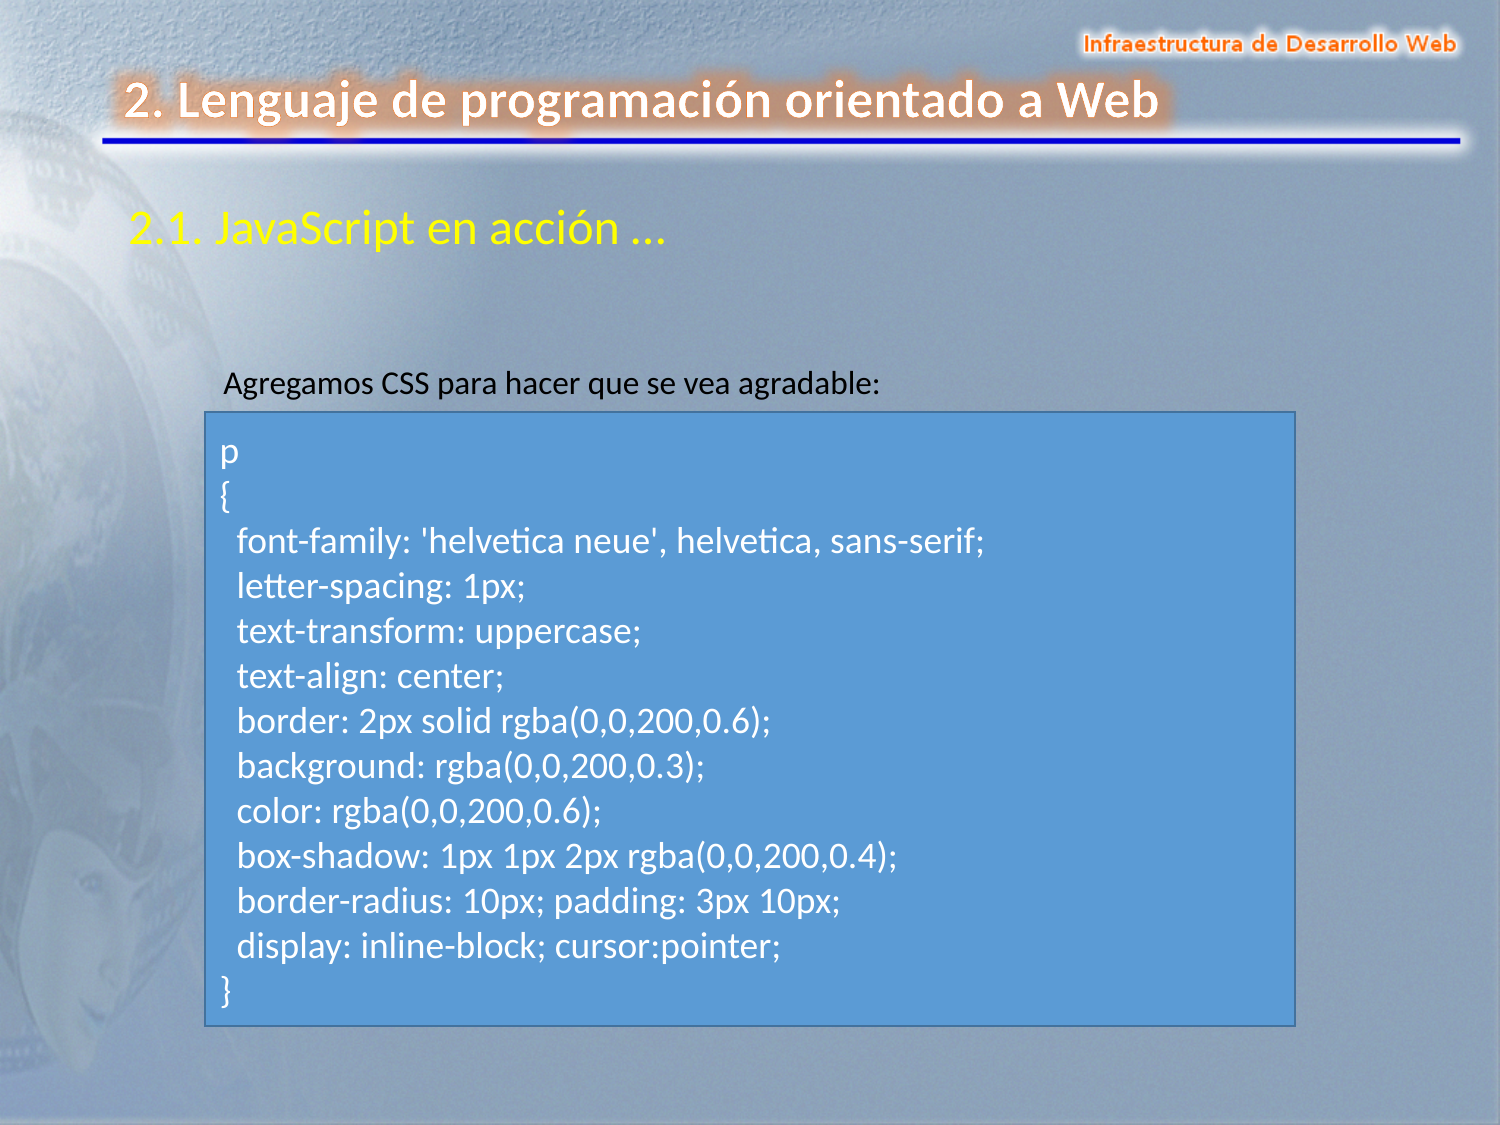

2.1. JavaScript en acción …
Agregamos CSS para hacer que se vea agradable:
p
{
  font-family: 'helvetica neue', helvetica, sans-serif;
  letter-spacing: 1px;
  text-transform: uppercase;
  text-align: center;
  border: 2px solid rgba(0,0,200,0.6);
  background: rgba(0,0,200,0.3);
  color: rgba(0,0,200,0.6);
  box-shadow: 1px 1px 2px rgba(0,0,200,0.4);
  border-radius: 10px; padding: 3px 10px;
  display: inline-block; cursor:pointer;
}